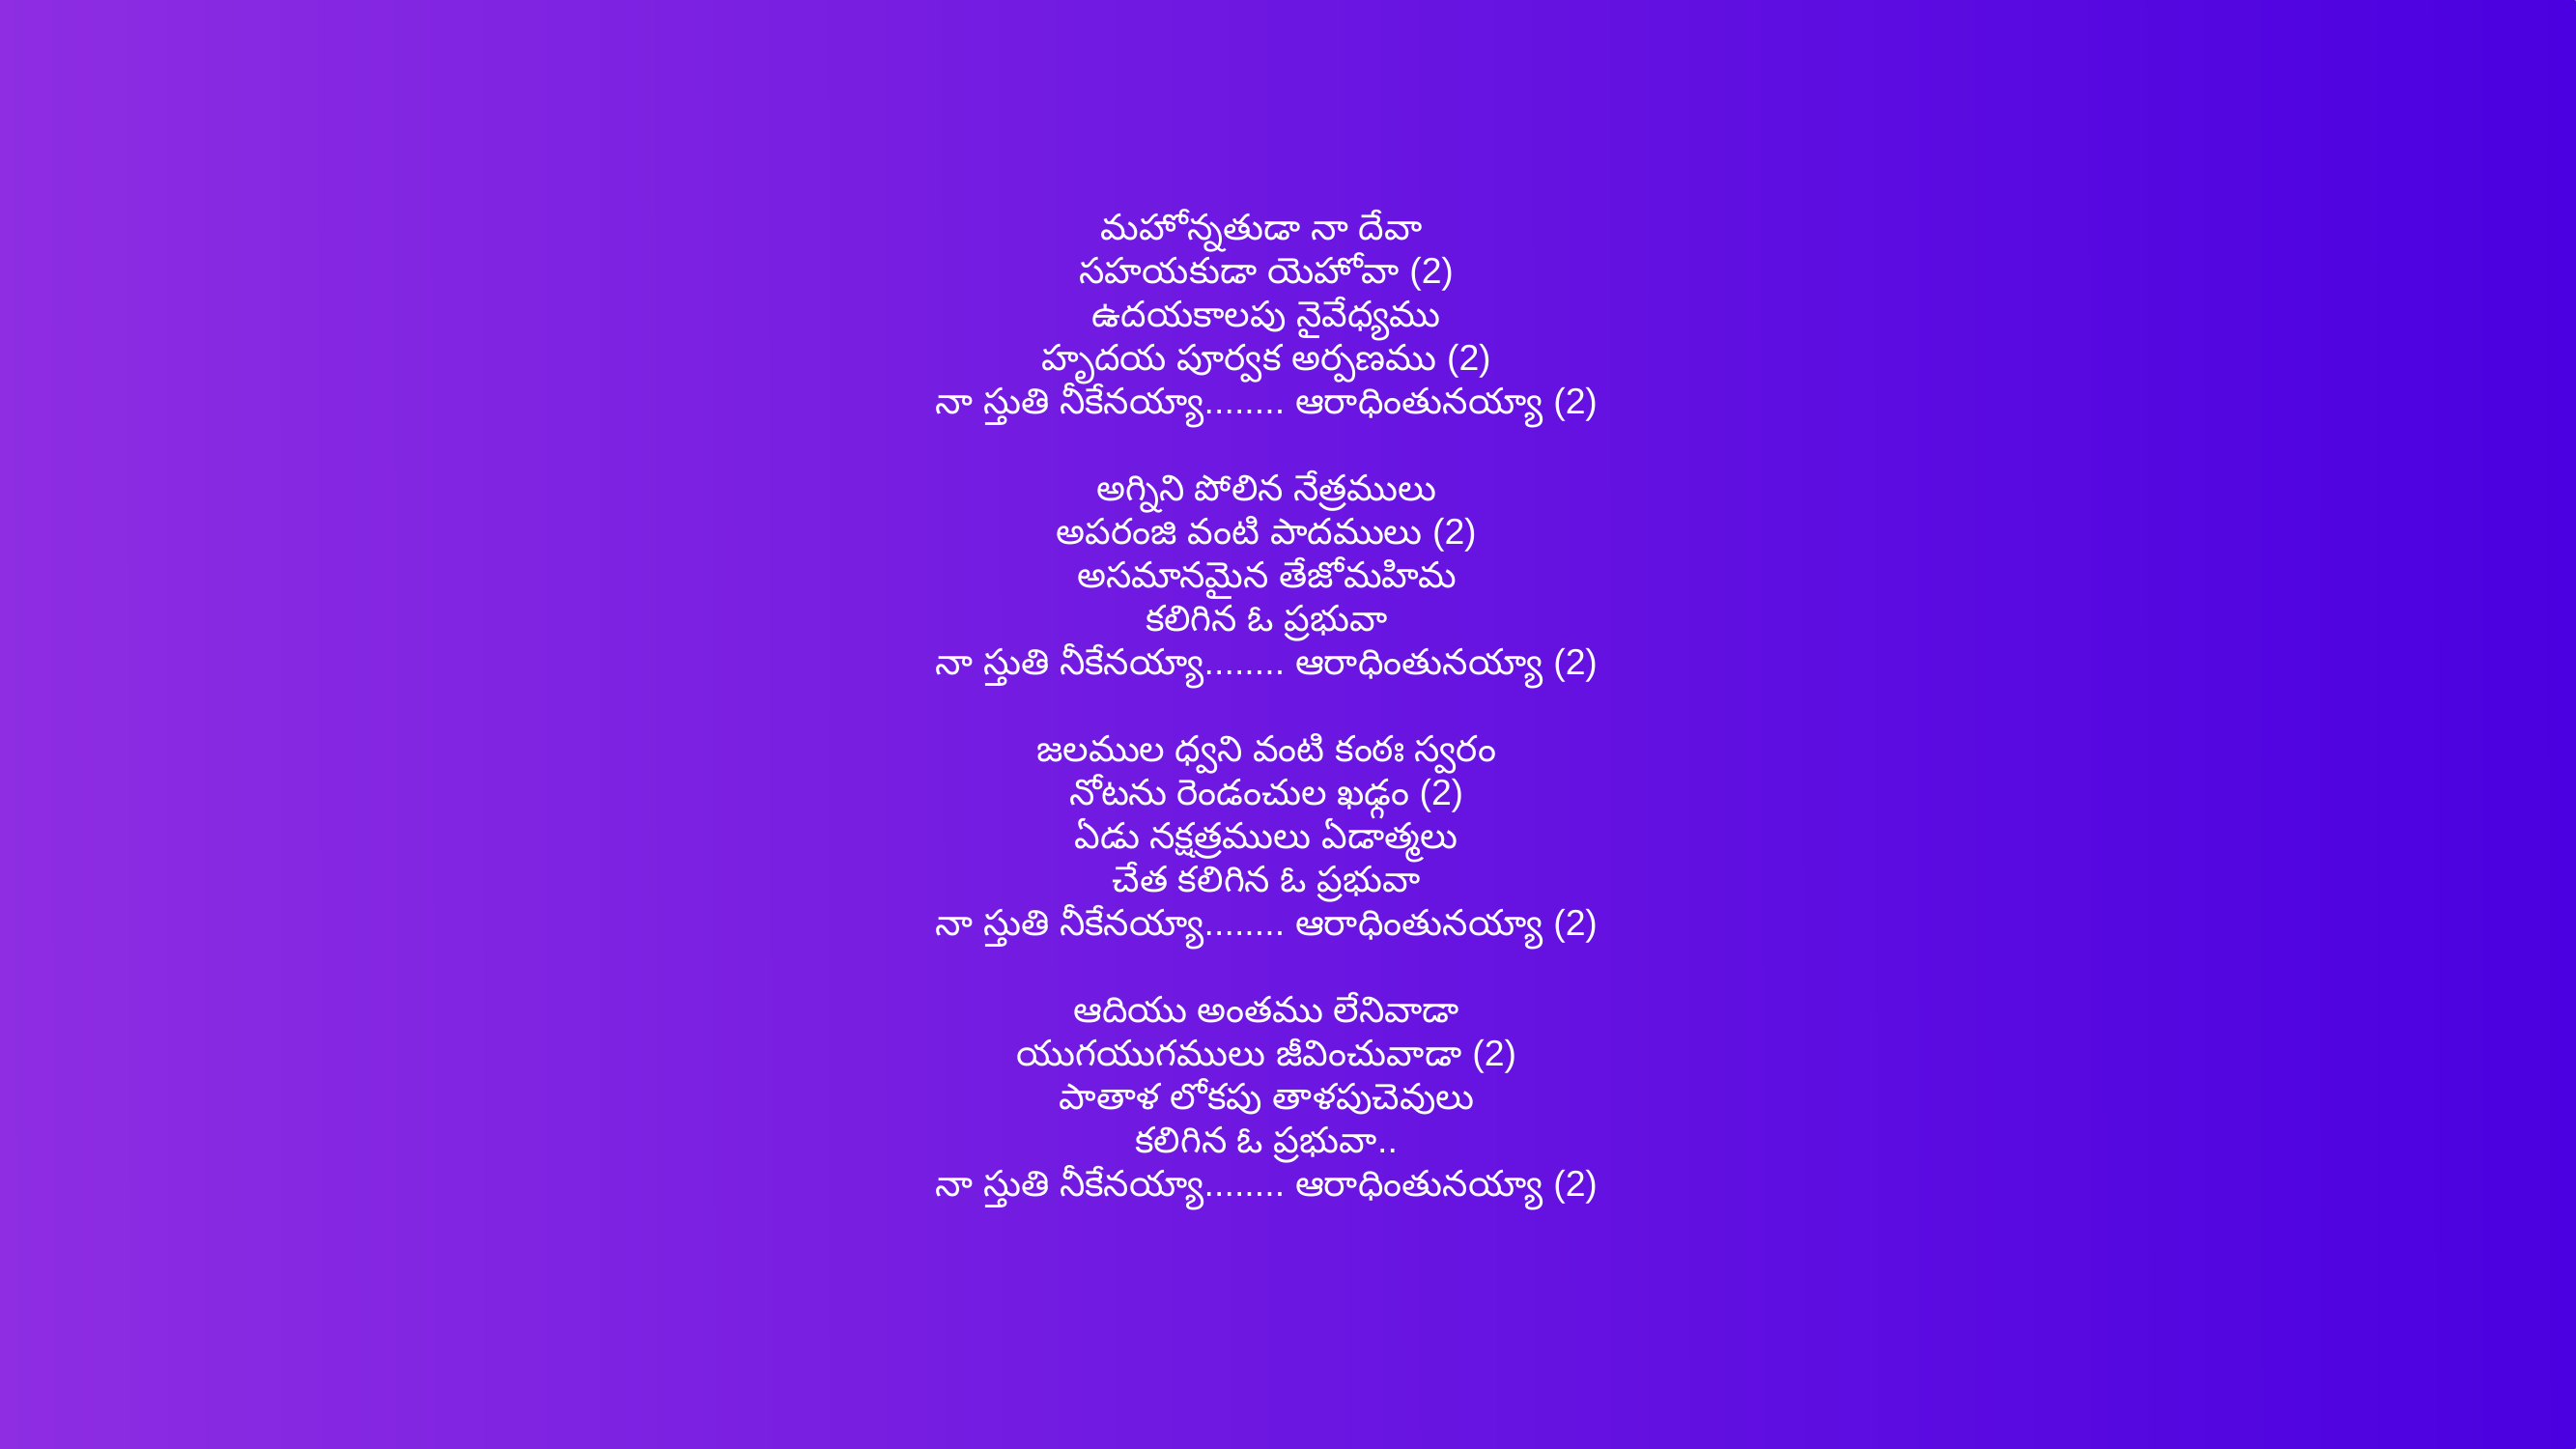

మహోన్నతుడా నా దేవా
సహయకుడా యెహోవా (2)
ఉదయకాలపు నైవేధ్యము
హృదయ పూర్వక అర్పణము (2)
నా స్తుతి నీకేనయ్యా........ ఆరాధింతునయ్యా (2)
అగ్నిని పోలిన నేత్రములు
అపరంజి వంటి పాదములు (2)
అసమానమైన తేజోమహిమ
కలిగిన ఓ ప్రభువా
నా స్తుతి నీకేనయ్యా........ ఆరాధింతునయ్యా (2)
జలముల ధ్వని వంటి కంఠః స్వరం
నోటను రెండంచుల ఖఢ్గం (2)
ఏడు నక్షత్రములు ఏడాత్మలు
చేత కలిగిన ఓ ప్రభువా
నా స్తుతి నీకేనయ్యా........ ఆరాధింతునయ్యా (2)
ఆదియు అంతము లేనివాడా
యుగయుగములు జీవించువాడా (2)
పాతాళ లోకపు తాళపుచెవులు
కలిగిన ఓ ప్రభువా..
నా స్తుతి నీకేనయ్యా........ ఆరాధింతునయ్యా (2)